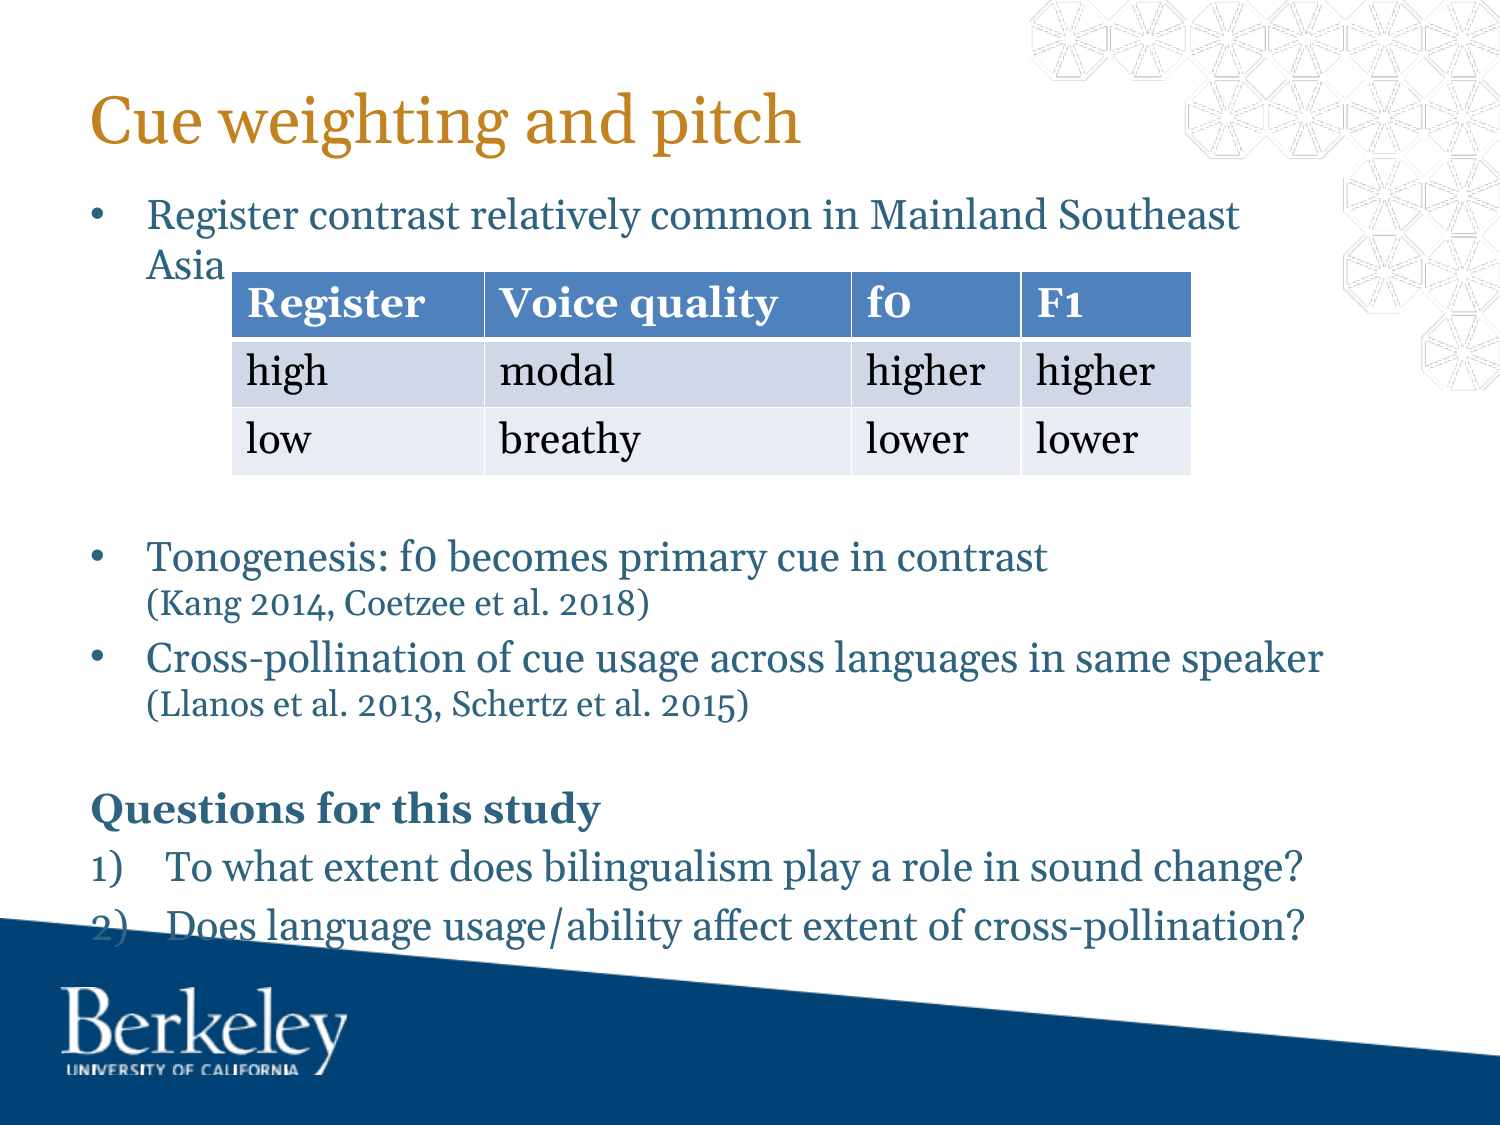

# Cue weighting and pitch
Register contrast relatively common in Mainland Southeast Asia

Tonogenesis: f0 becomes primary cue in contrast
(Kang 2014, Coetzee et al. 2018)
Cross-pollination of cue usage across languages in same speaker (Llanos et al. 2013, Schertz et al. 2015)
Questions for this study
To what extent does bilingualism play a role in sound change?
Does language usage/ability affect extent of cross-pollination?
| Register | Voice quality | f0 | F1 |
| --- | --- | --- | --- |
| high | modal | higher | higher |
| low | breathy | lower | lower |